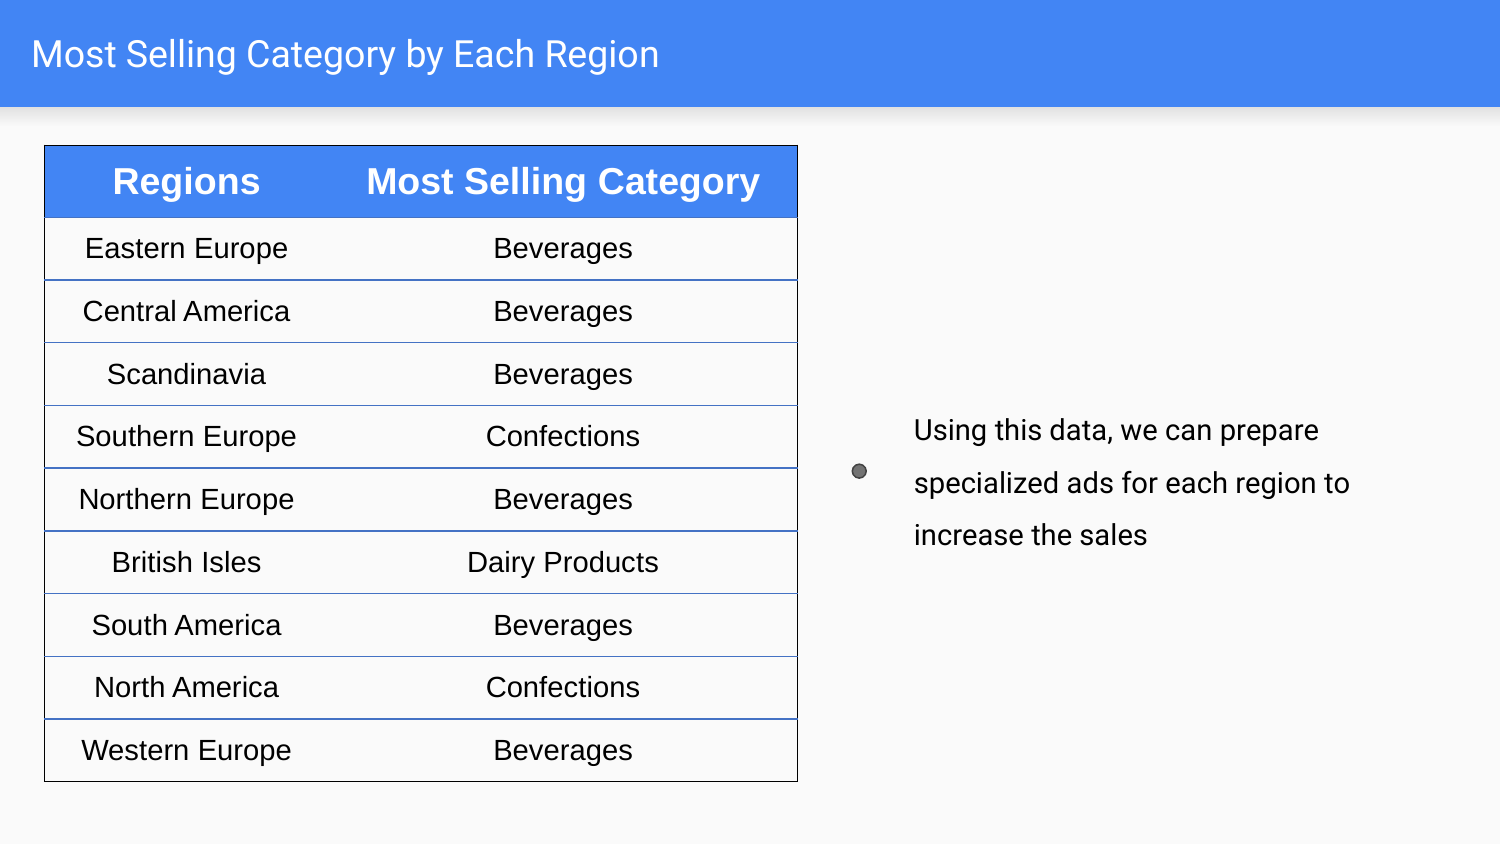

# Most Selling Category by Each Region
| Regions​ | Most Selling Category |
| --- | --- |
| Eastern Europe​ | Beverages​ |
| Central America​ | Beverages​ |
| Scandinavia​ | Beverages​ |
| Southern Europe​ | Confections​ |
| Northern Europe​ | Beverages​ |
| British Isles​ | Dairy Products​ |
| South America​ | Beverages​ |
| North America​ | Confections​ |
| Western Europe​ | Beverages​ |
Using this data, we can prepare specialized ads for each region to increase the sales